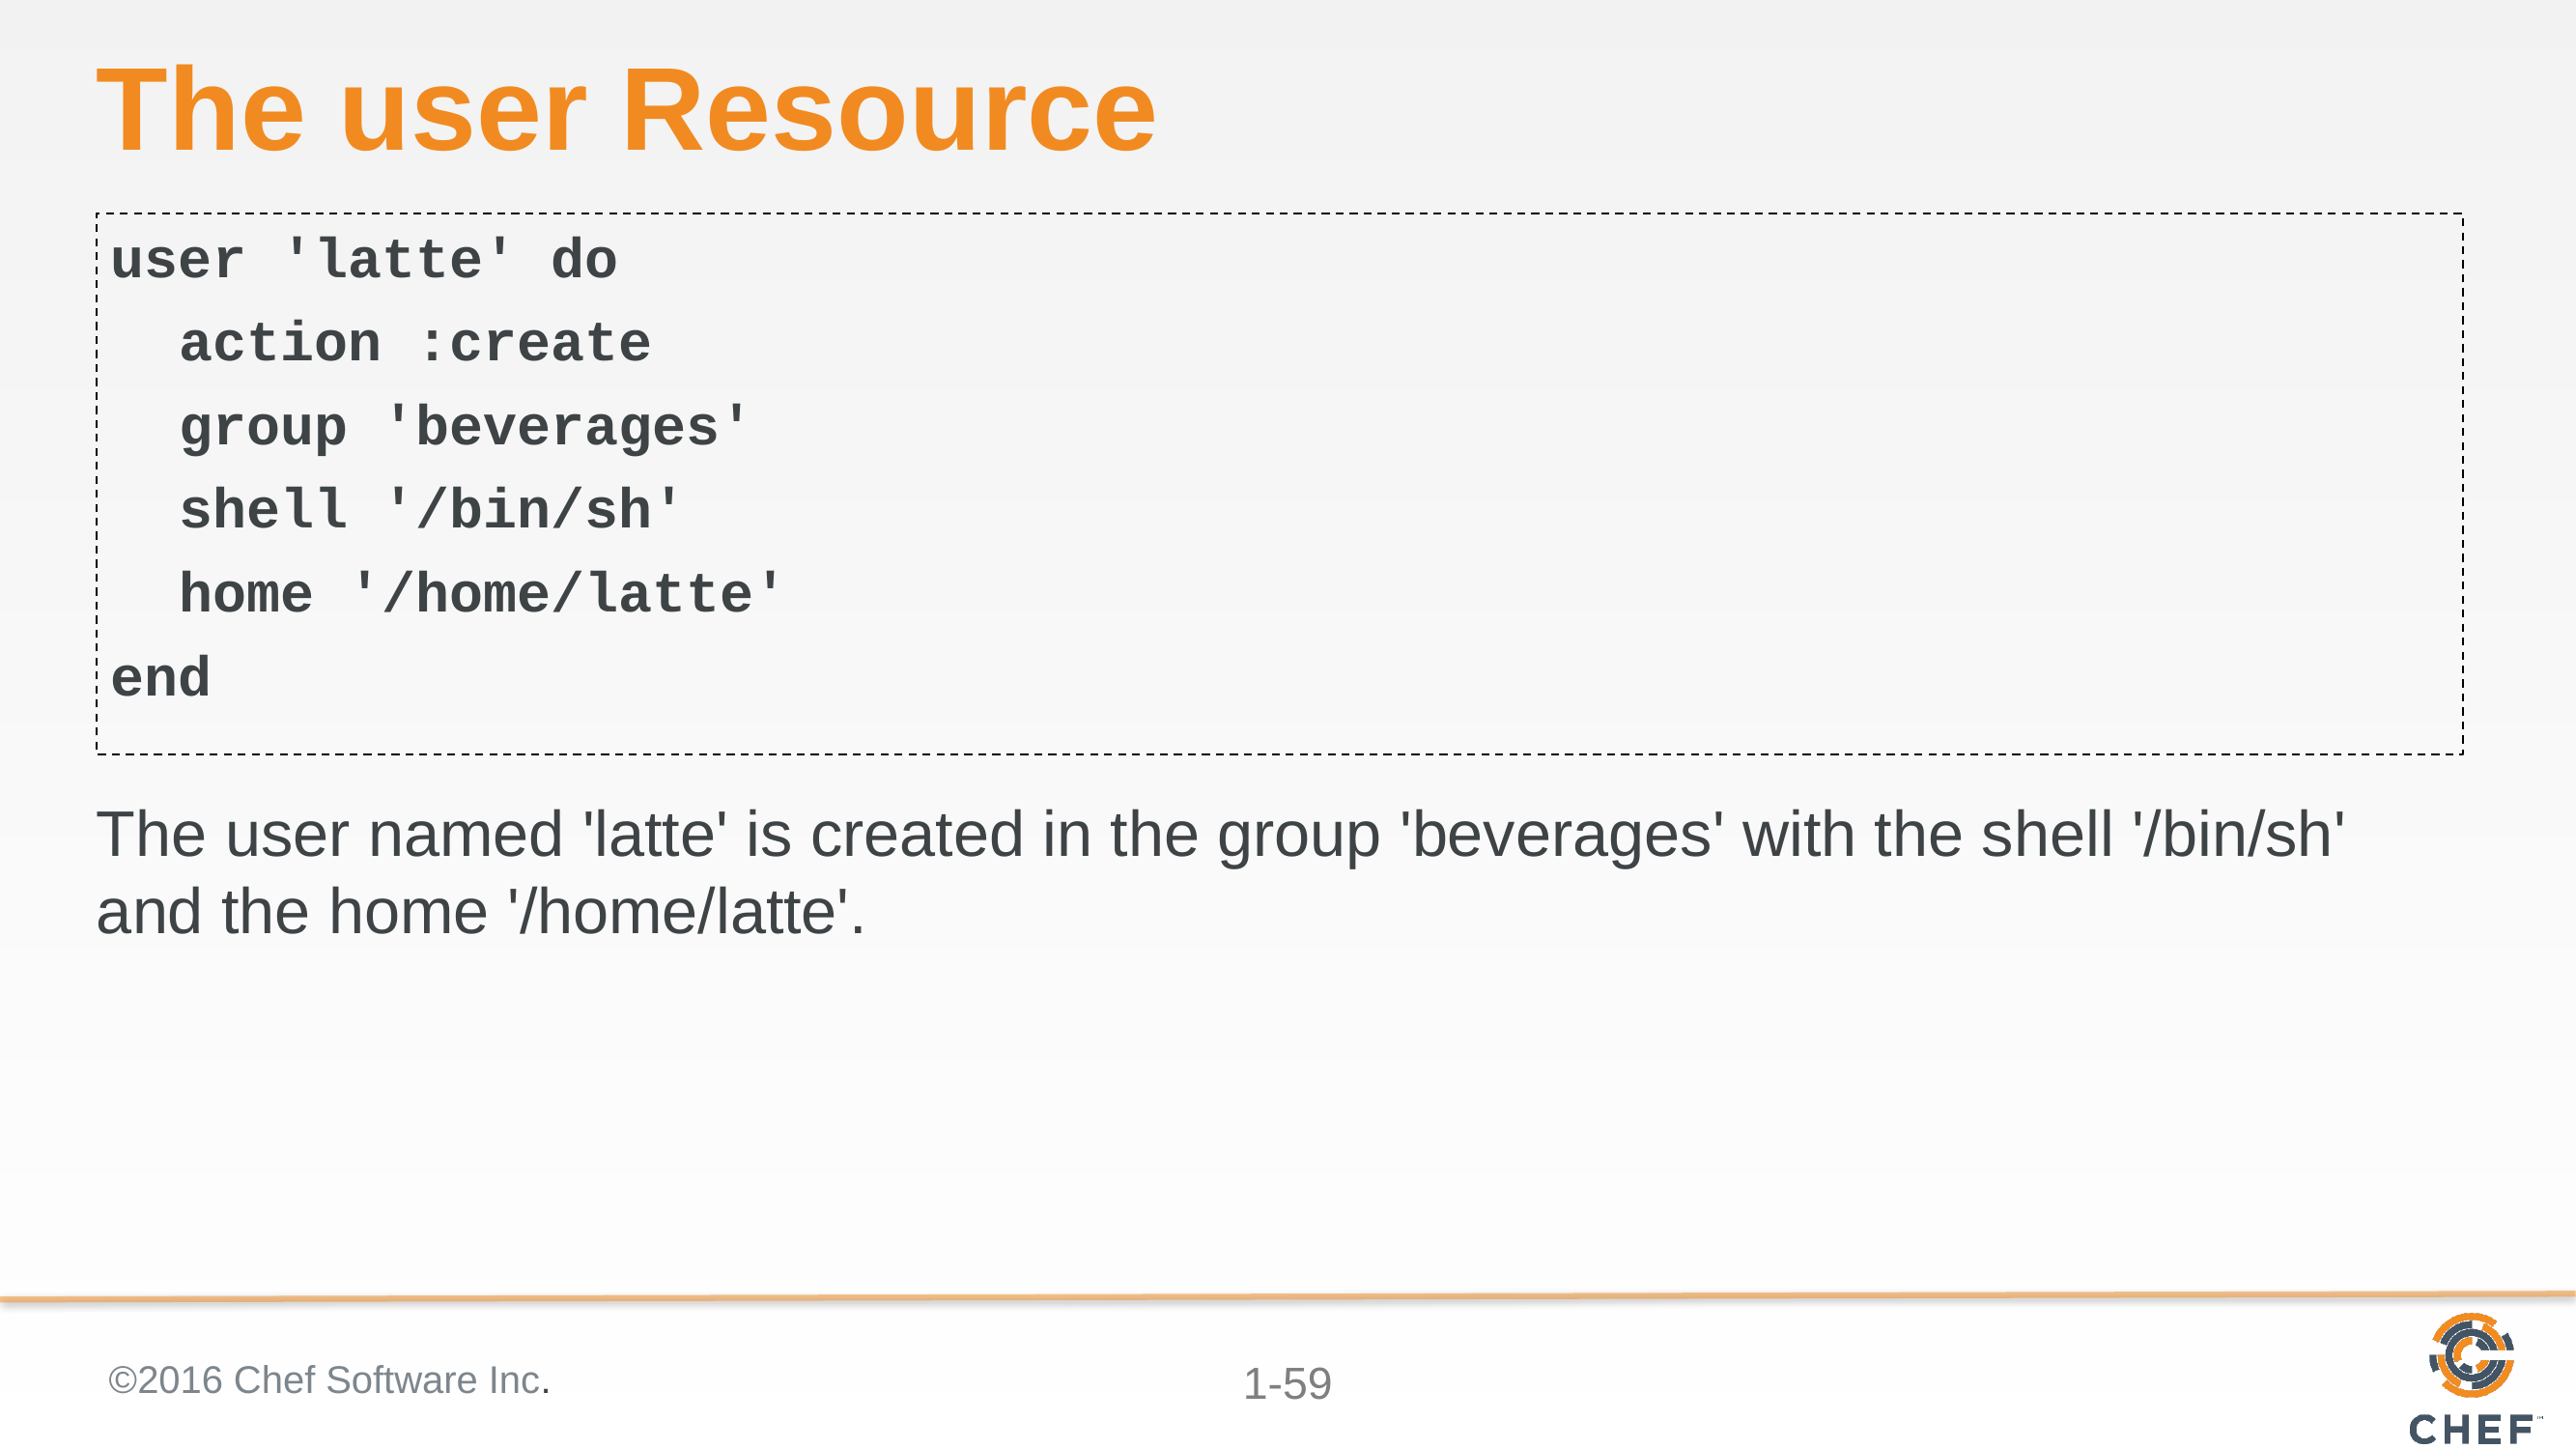

# The user Resource
user 'latte' do
  action :create
  group 'beverages'
  shell '/bin/sh'
  home '/home/latte'
end
The user named 'latte' is created in the group 'beverages' with the shell '/bin/sh' and the home '/home/latte'.